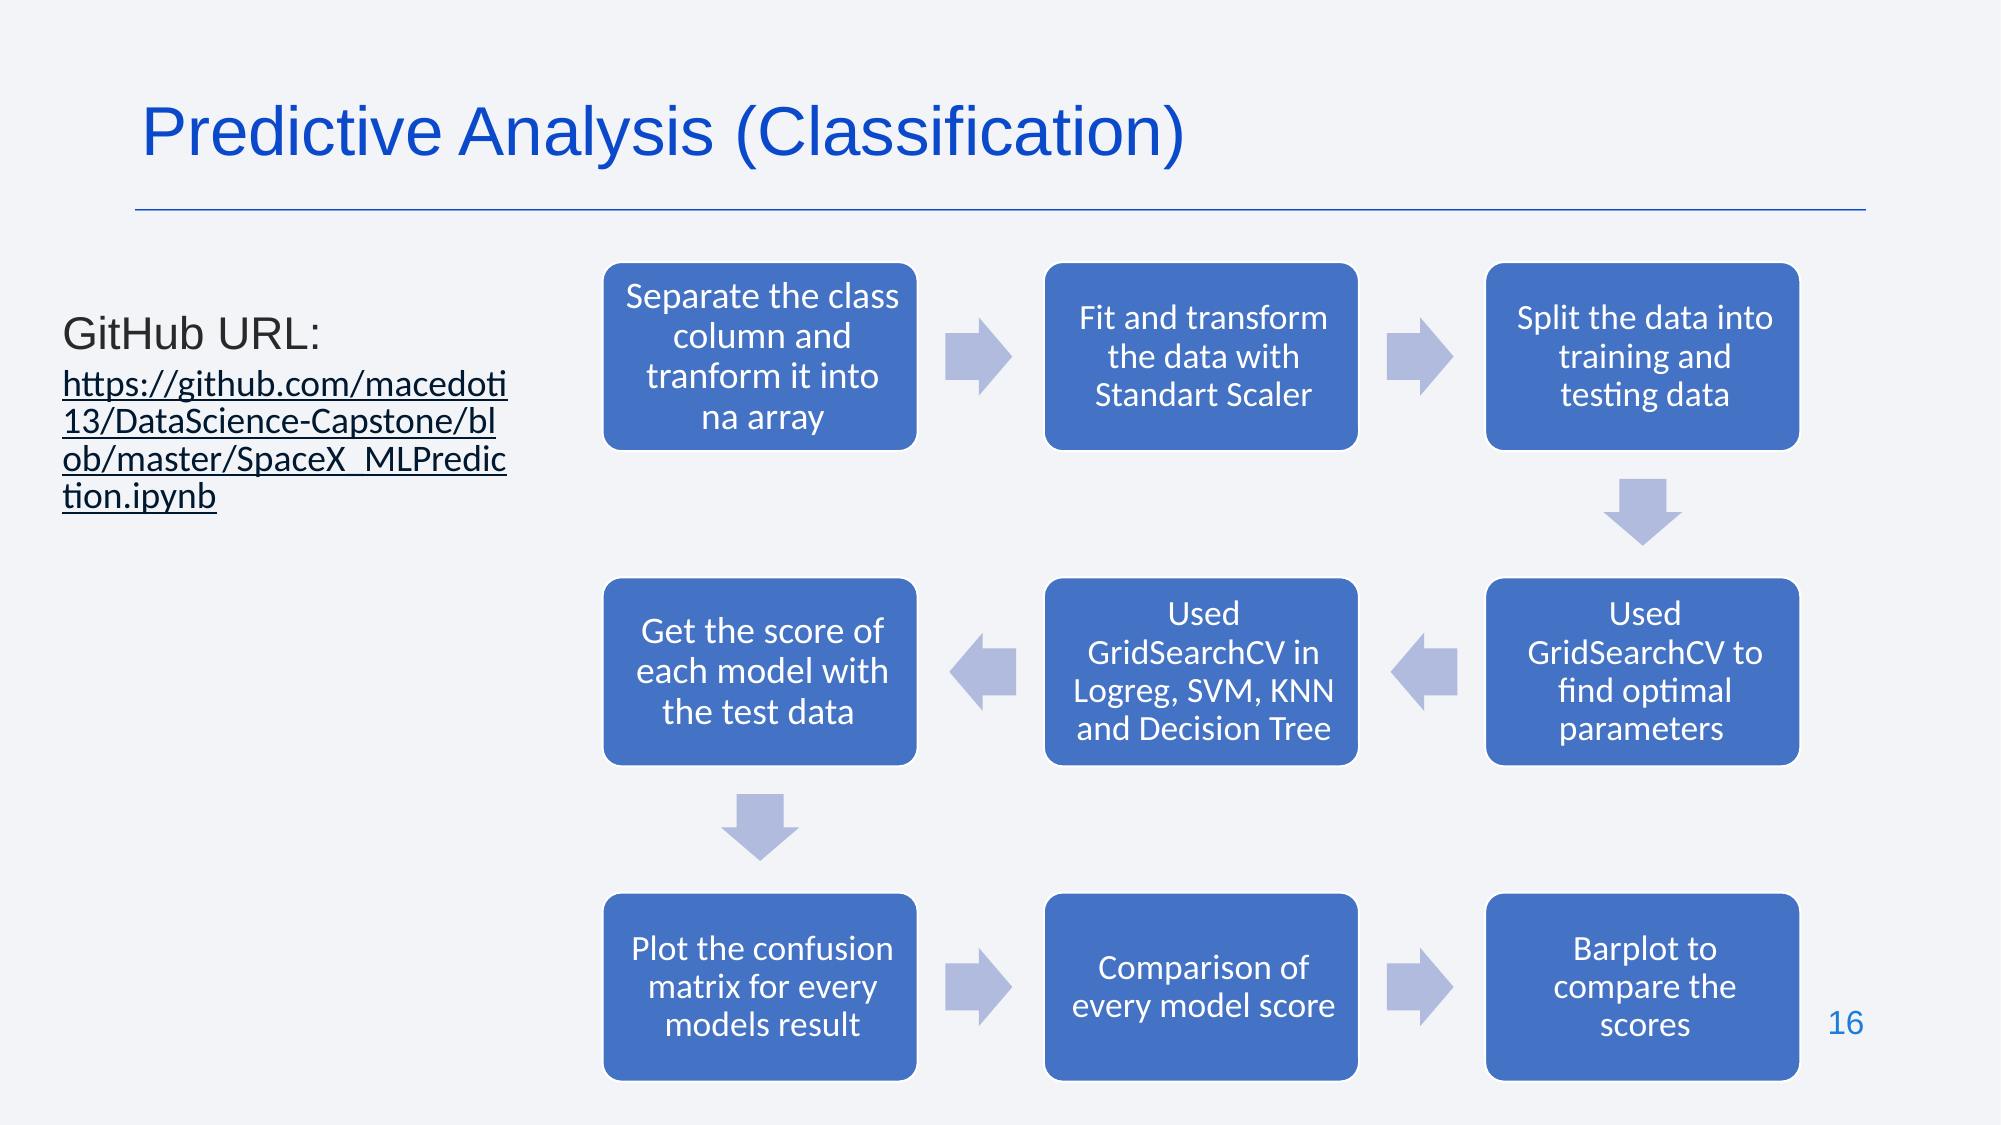

Predictive Analysis (Classification)
Separate the class column and tranform it into na array

Fit and transform the data with Standart Scaler

Split the data into training and testing data

Used GridSearchCV to find optimal parameters

Used GridSearchCV in Logreg, SVM, KNN and Decision Tree

Get the score of each model with the test data

Plot the confusion matrix for every models result

Comparison of every model score

Barplot to compare the scores
GitHub URL: https://github.com/macedoti13/DataScience-Capstone/blob/master/SpaceX_MLPrediction.ipynb

16